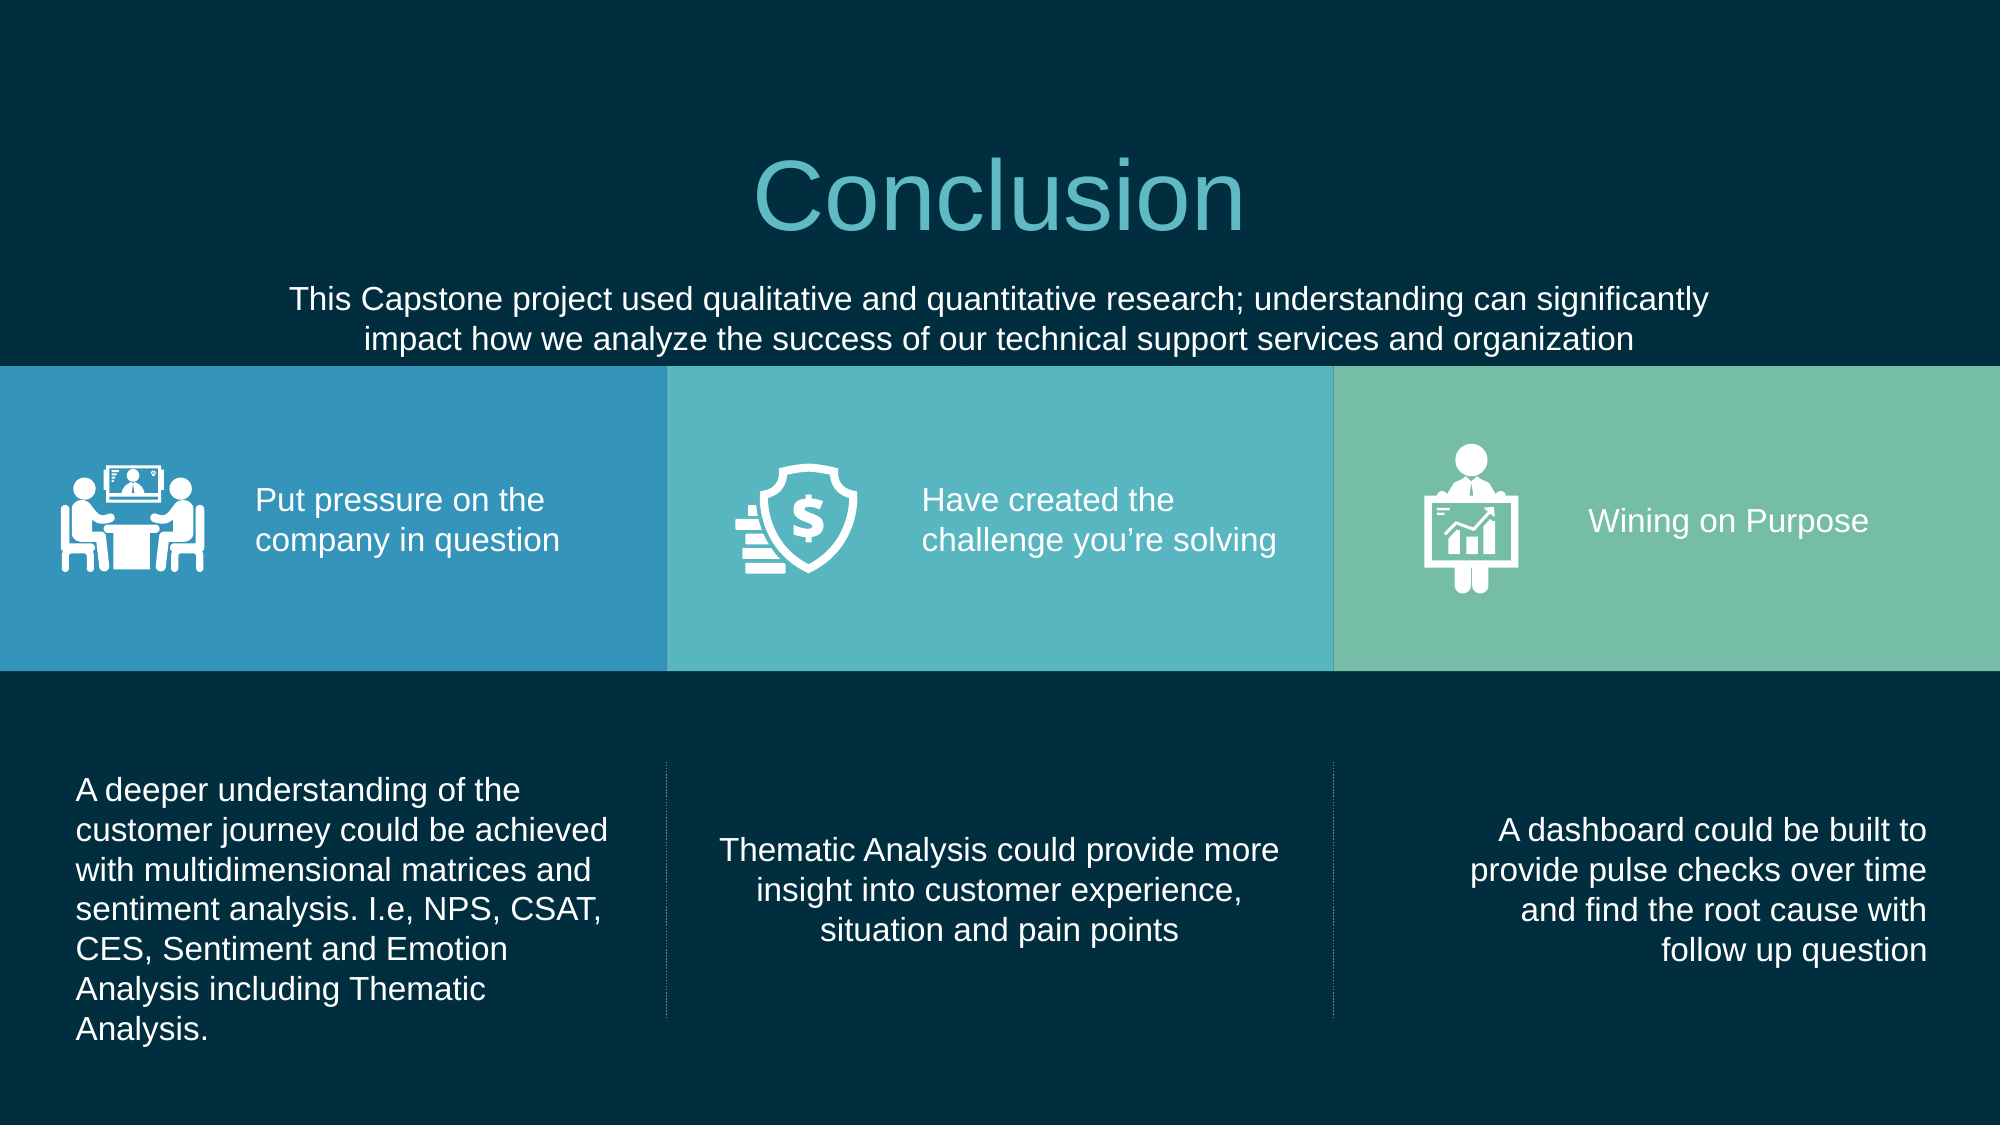

Conclusion
This Capstone project used qualitative and quantitative research; understanding can significantly impact how we analyze the success of our technical support services and organization performance

Put pressure on the company in question

Have created the challenge you’re solving

Wining on Purpose
A deeper understanding of the customer journey could be achieved with multidimensional matrices and sentiment analysis. I.e, NPS, CSAT, CES, Sentiment and Emotion Analysis including Thematic Analysis.
A dashboard could be built to provide pulse checks over time and find the root cause with follow up question
Thematic Analysis could provide more insight into customer experience, situation and pain points